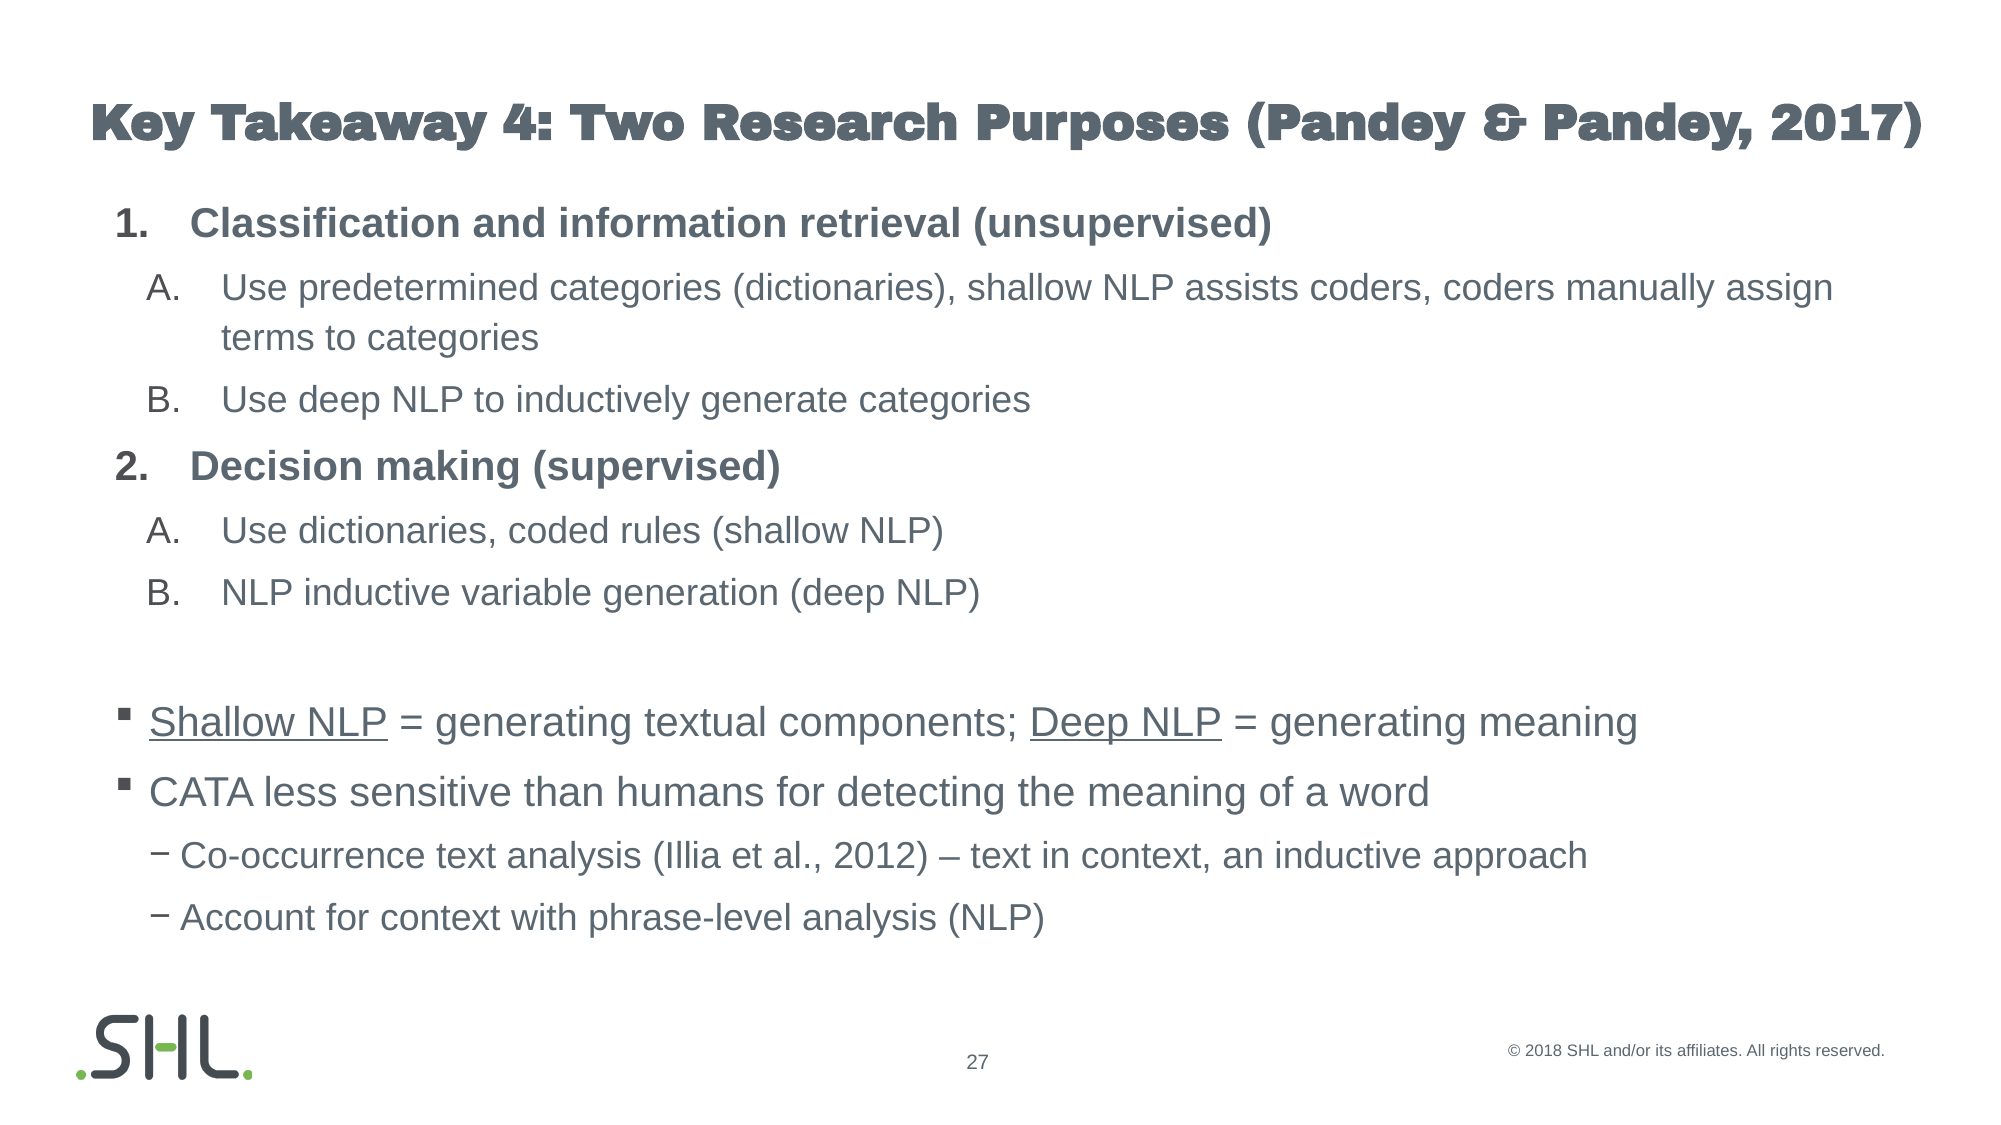

# Key Takeaway 4: Two Research Purposes (Pandey & Pandey, 2017)
Classification and information retrieval (unsupervised)
Use predetermined categories (dictionaries), shallow NLP assists coders, coders manually assign terms to categories
Use deep NLP to inductively generate categories
Decision making (supervised)
Use dictionaries, coded rules (shallow NLP)
NLP inductive variable generation (deep NLP)

Shallow NLP = generating textual components; Deep NLP = generating meaning
CATA less sensitive than humans for detecting the meaning of a word
Co-occurrence text analysis (Illia et al., 2012) – text in context, an inductive approach
Account for context with phrase-level analysis (NLP)

© 2018 SHL and/or its affiliates. All rights reserved.